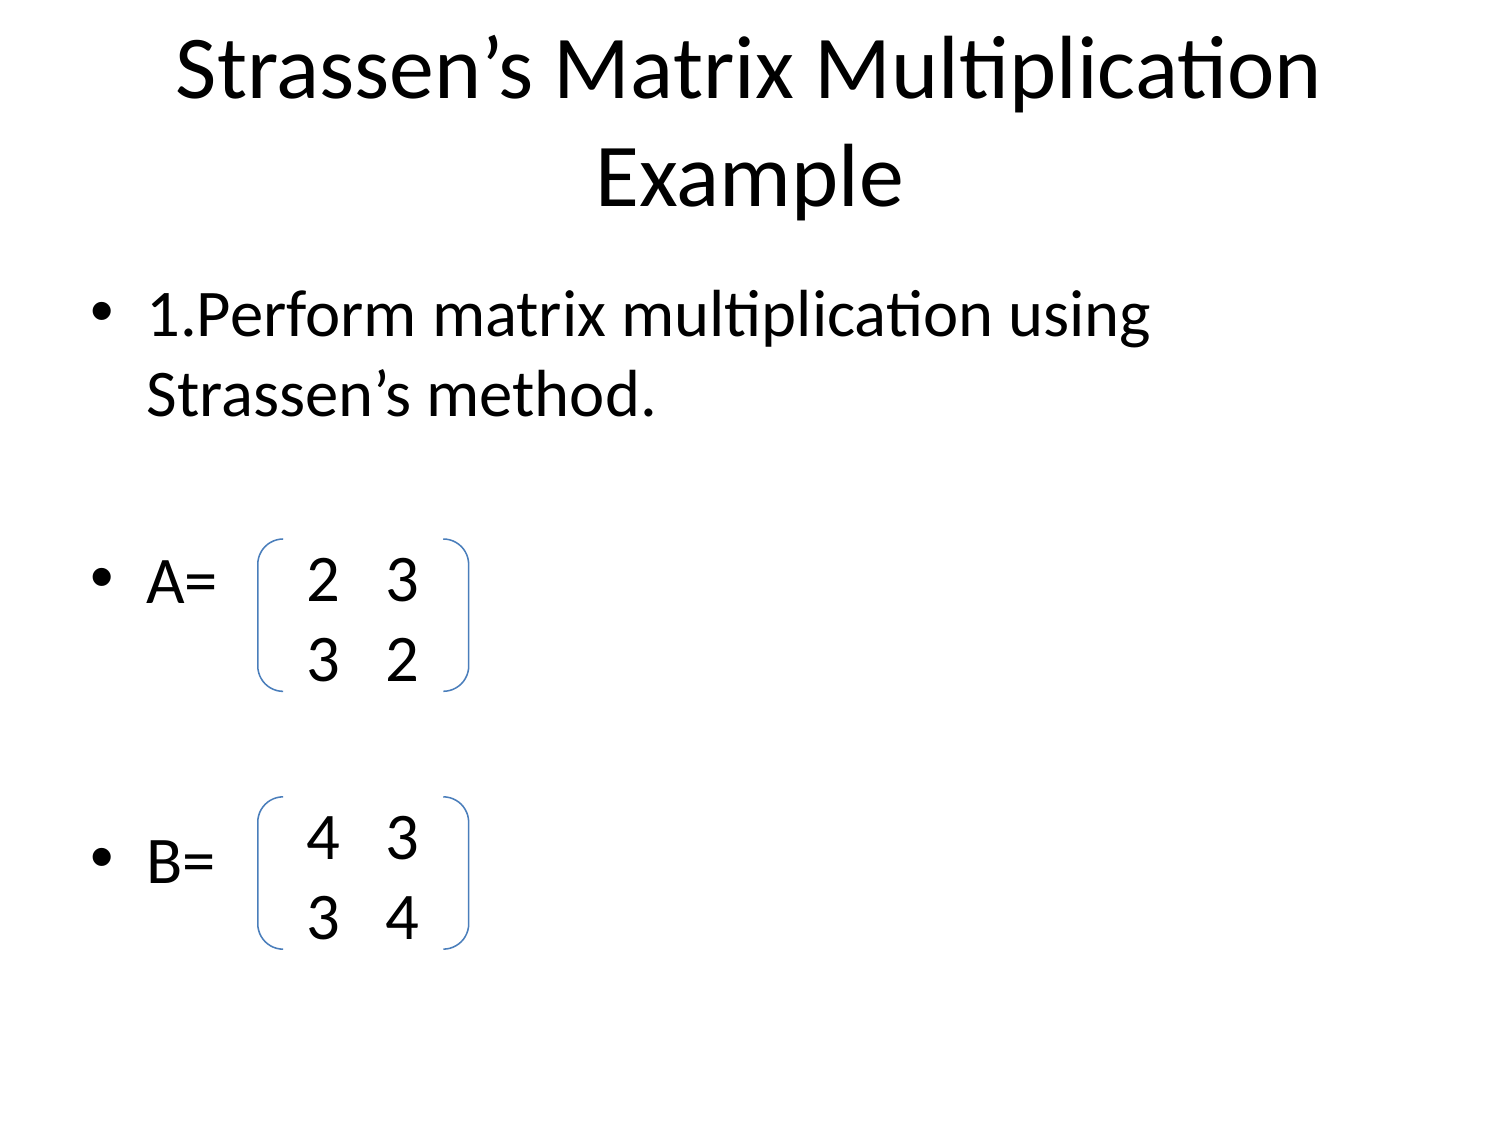

# Strassen’s Matrix Multiplication Example
1.Perform matrix multiplication using Strassen’s method.

A=

B=
2   3
3   2
4   3
3   4